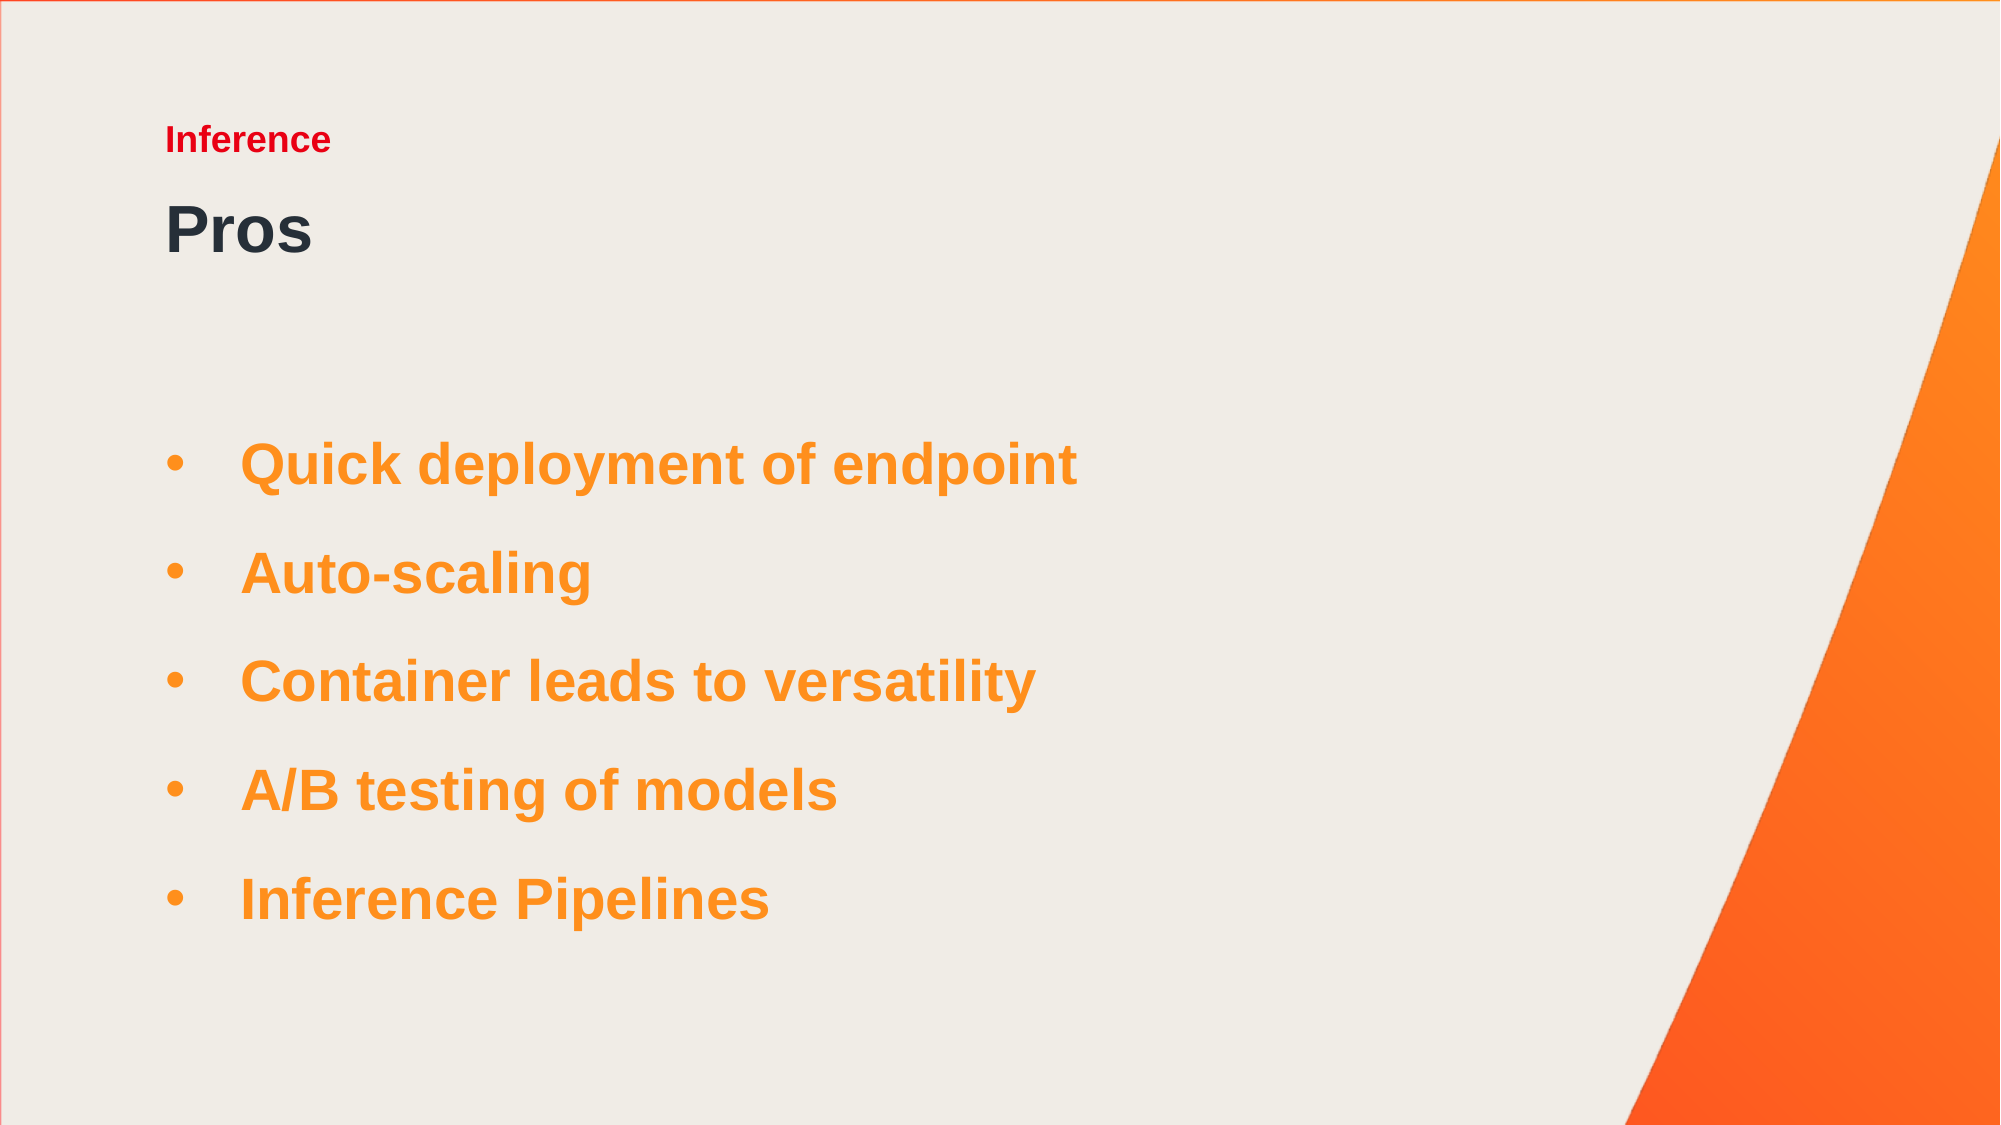

Inference
# Pros

Quick deployment of endpoint
Auto-scaling
Container leads to versatility
A/B testing of models
Inference Pipelines